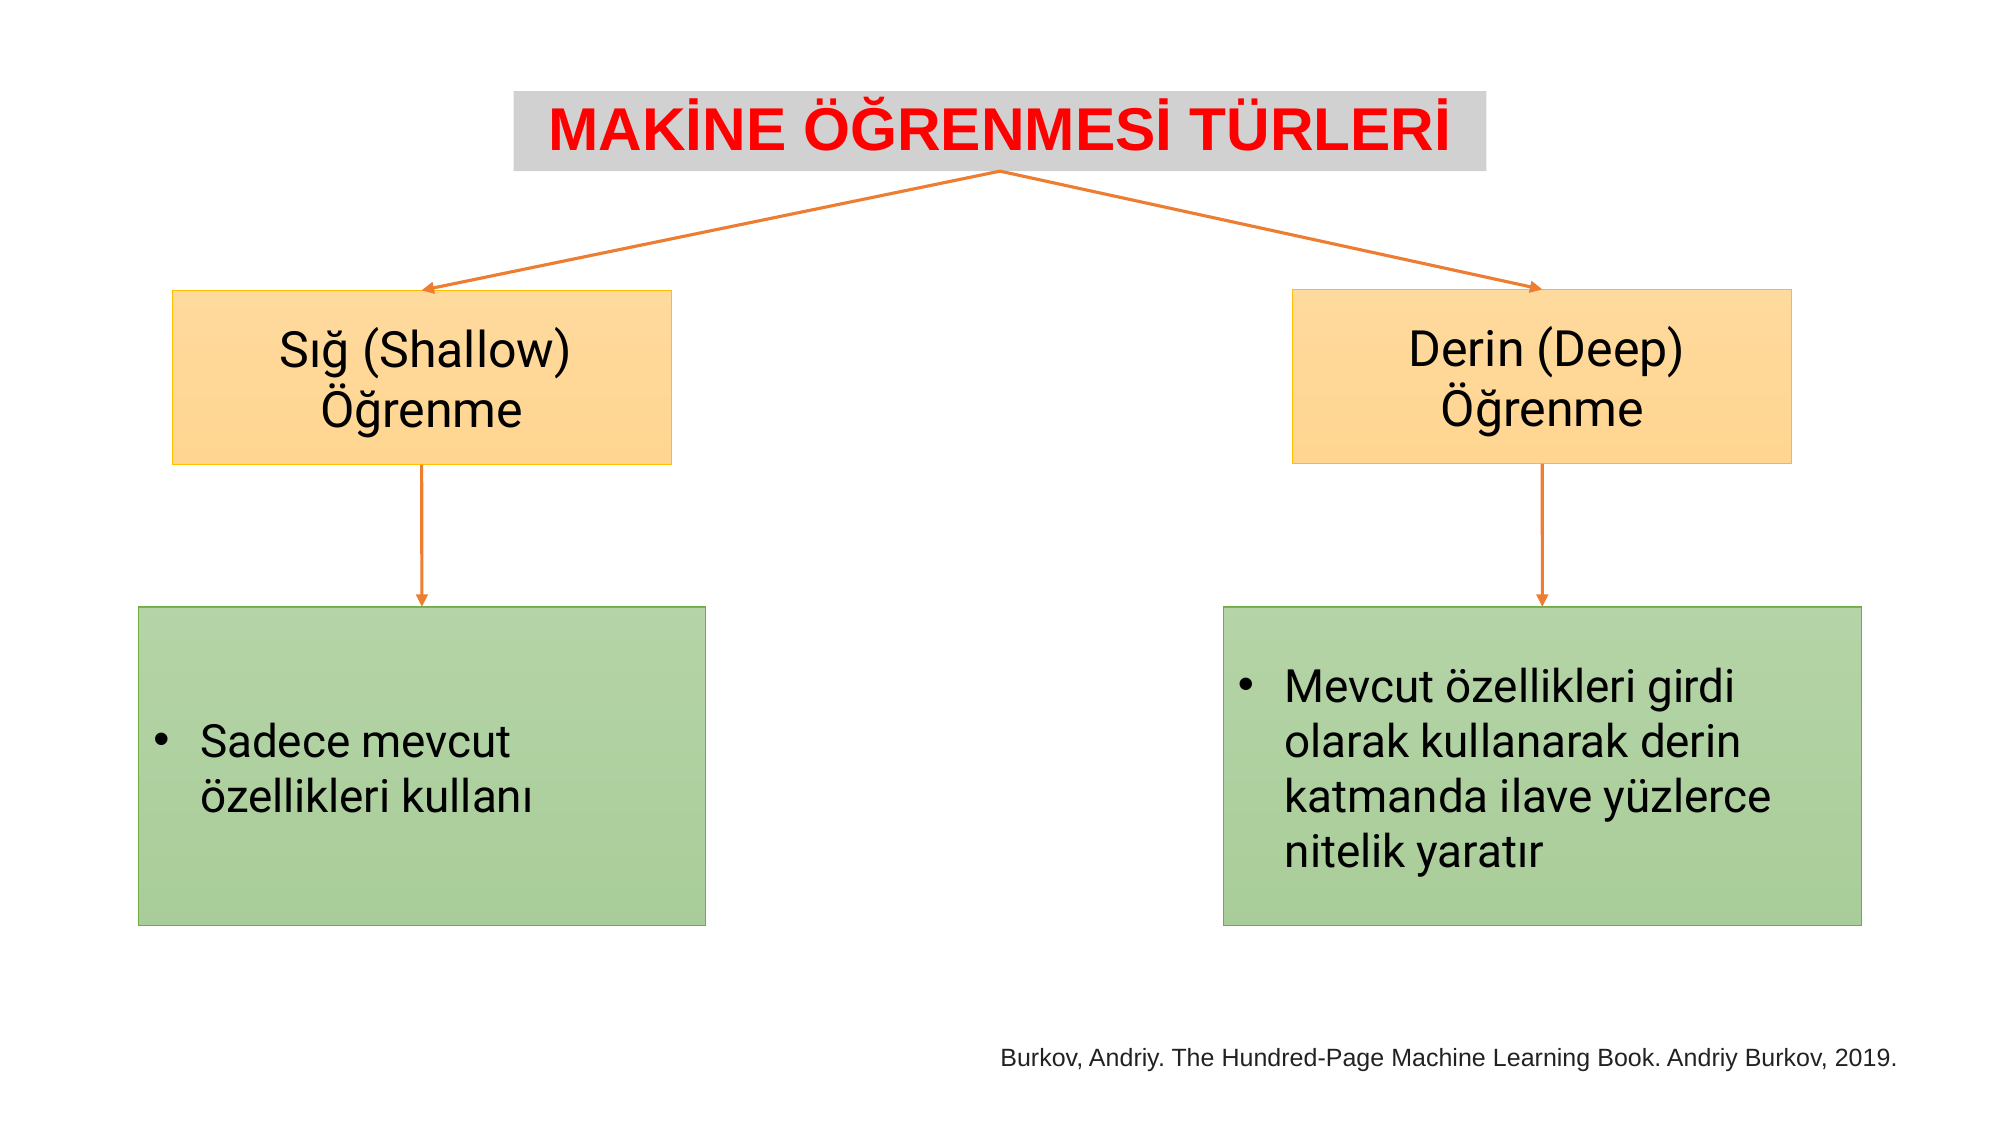

MAKİNE ÖĞRENMESİ TÜRLERİ
 Derin (Deep) Öğrenme
 Sığ (Shallow) Öğrenme
Mevcut özellikleri girdi olarak kullanarak derin katmanda ilave yüzlerce nitelik yaratır
Sadece mevcut özellikleri kullanı
Burkov, Andriy. The Hundred-Page Machine Learning Book. Andriy Burkov, 2019.